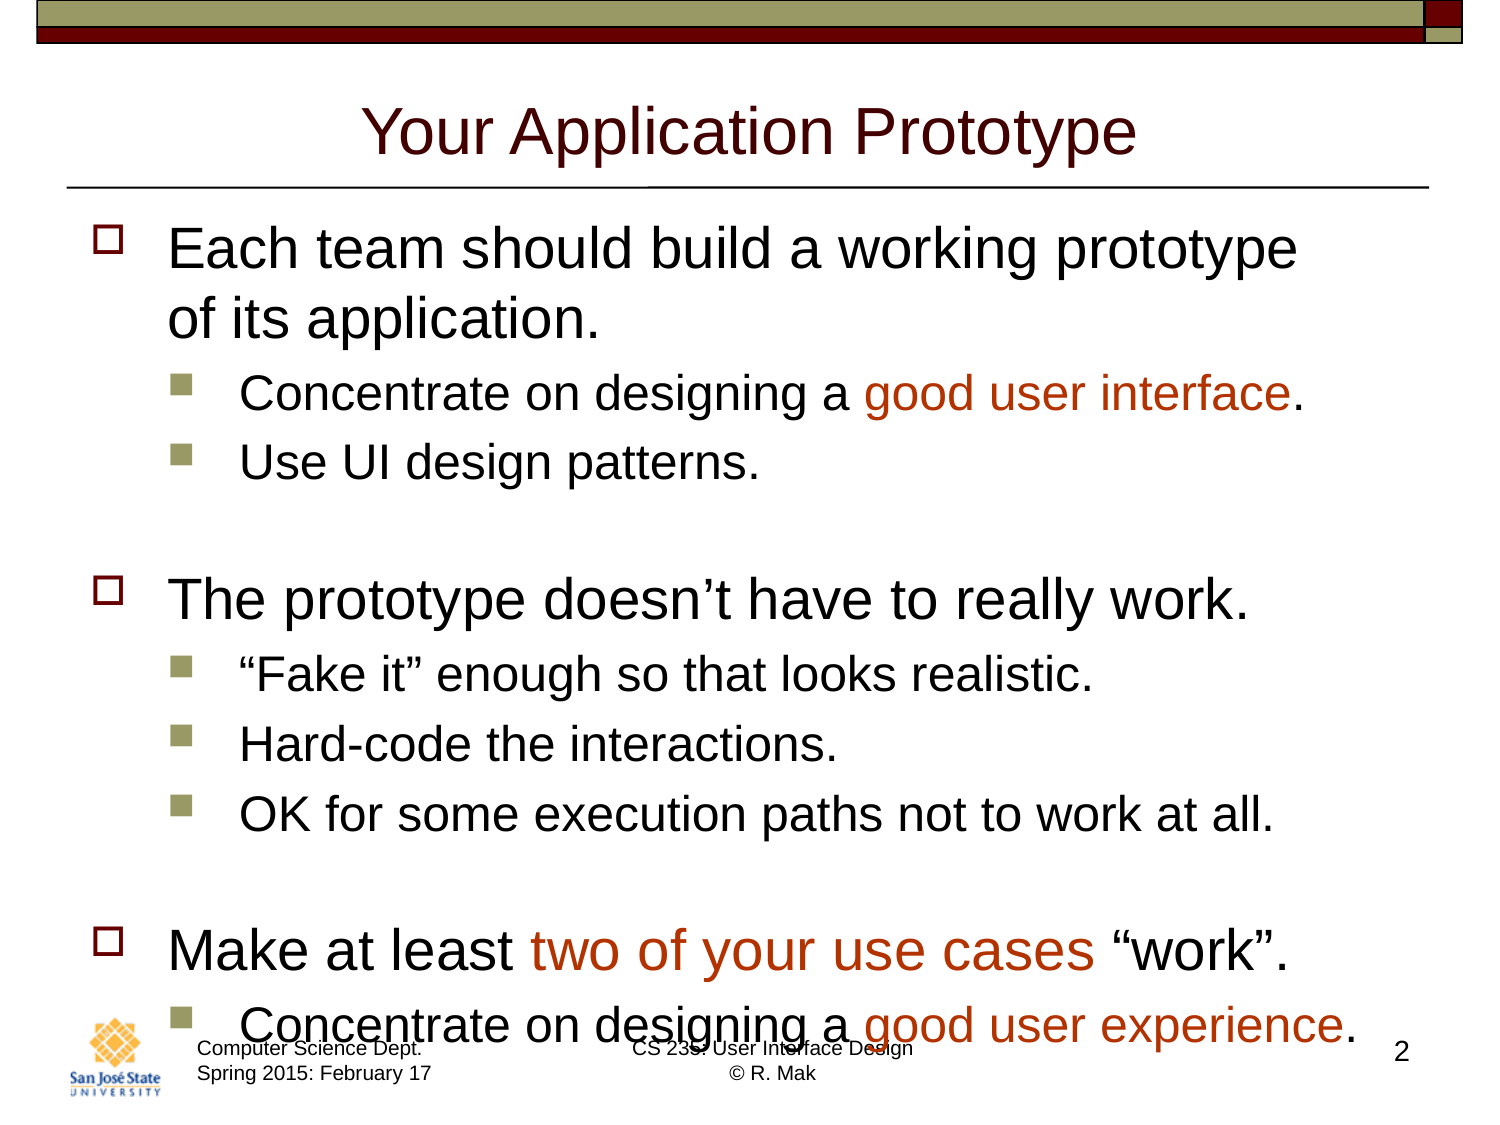

# Your Application Prototype
Each team should build a working prototype
of its application.
Concentrate on designing a good user interface.
Use UI design patterns.

The prototype doesn’t have to really work.
“Fake it” enough so that looks realistic.
Hard-code the interactions.
OK for some execution paths not to work at all.

Make at least two of your use cases “work”.
Concentrate on designing a good user experience.
2